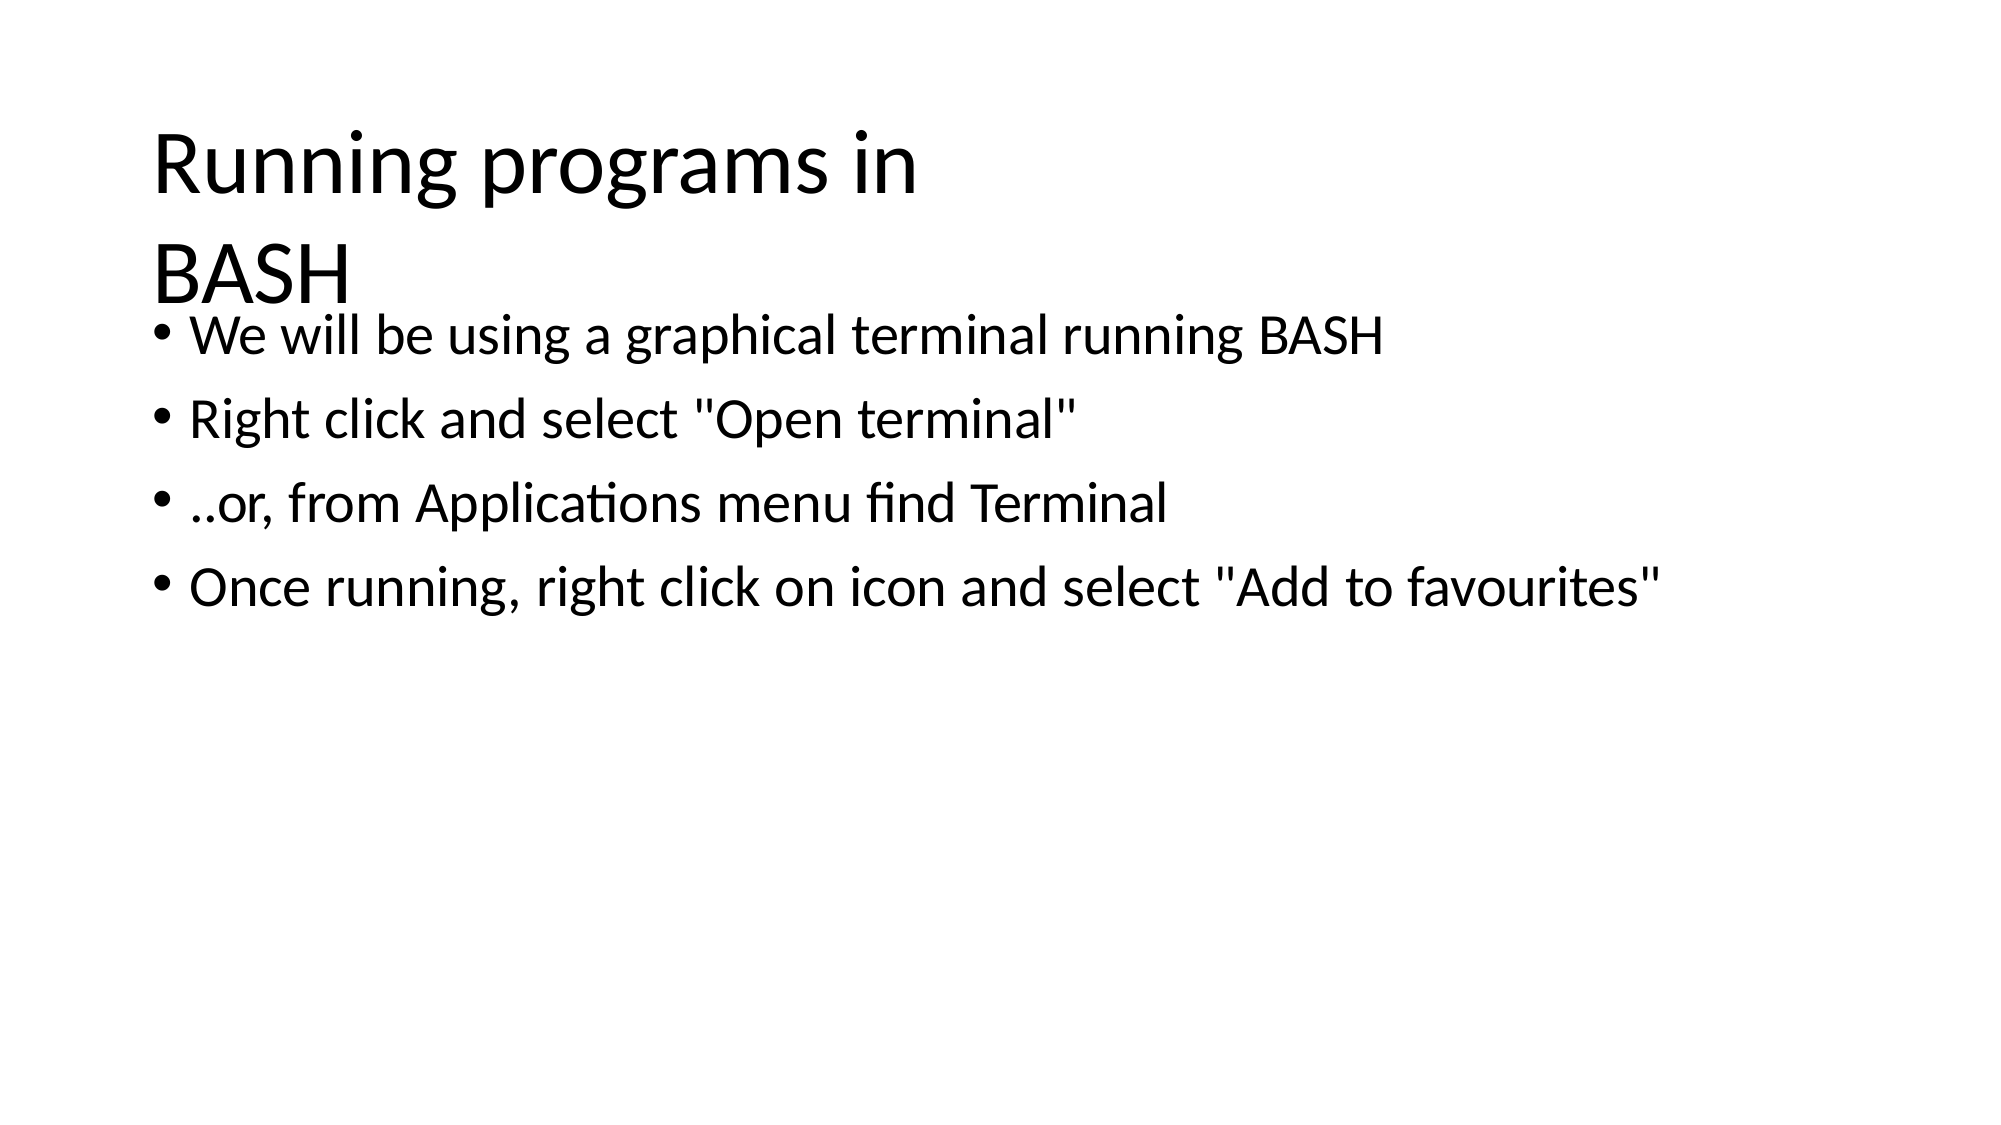

# Running programs in BASH
We will be using a graphical terminal running BASH
Right click and select "Open terminal"
..or, from Applications menu find Terminal
Once running, right click on icon and select "Add to favourites"